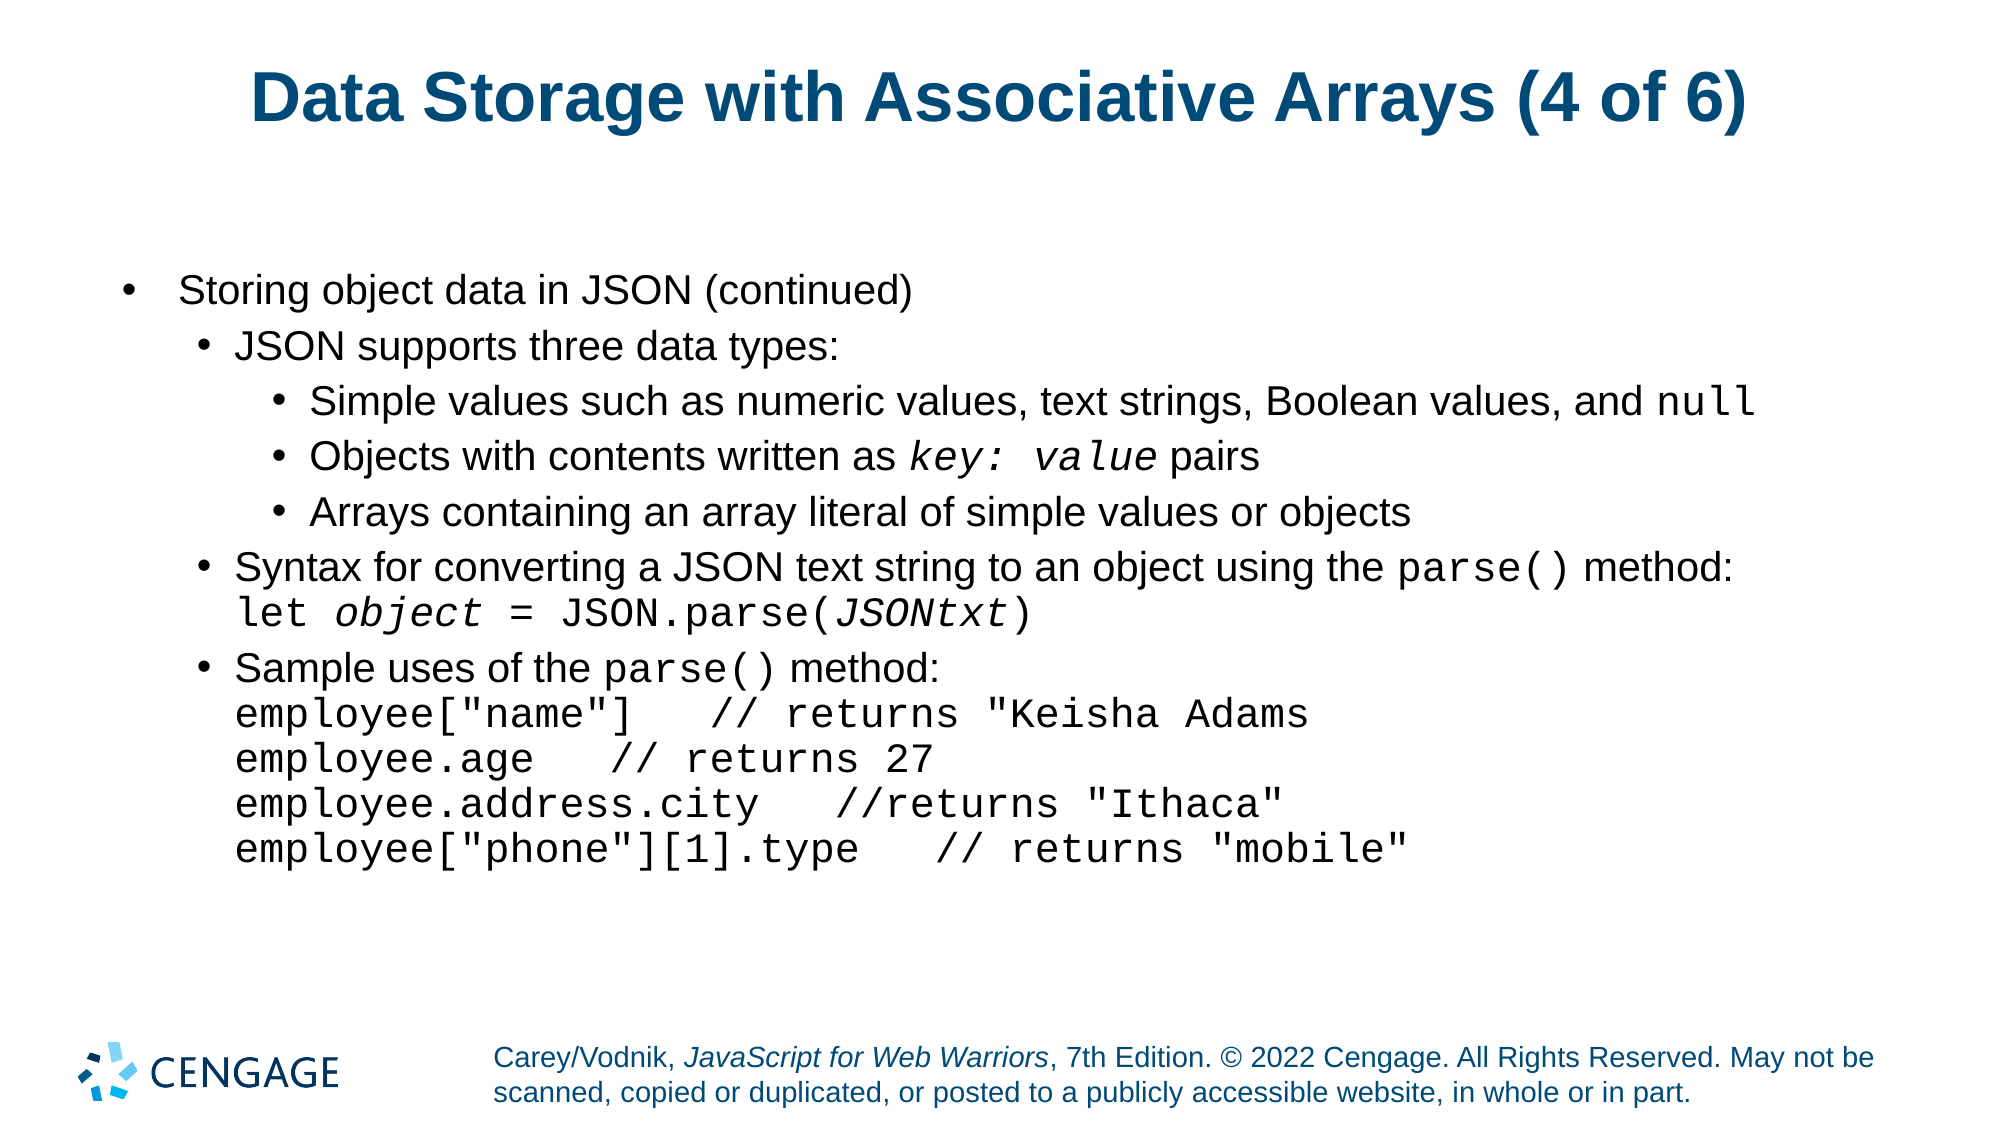

# Data Storage with Associative Arrays (4 of 6)
Storing object data in JSON (continued)
JSON supports three data types:
Simple values such as numeric values, text strings, Boolean values, and null
Objects with contents written as key: value pairs
Arrays containing an array literal of simple values or objects
Syntax for converting a JSON text string to an object using the parse() method:
let object = JSON.parse(JSONtxt)
Sample uses of the parse() method:
employee["name"]   // returns "Keisha Adams
employee.age   // returns 27
employee.address.city   //returns "Ithaca"
employee["phone"][1].type   // returns "mobile"